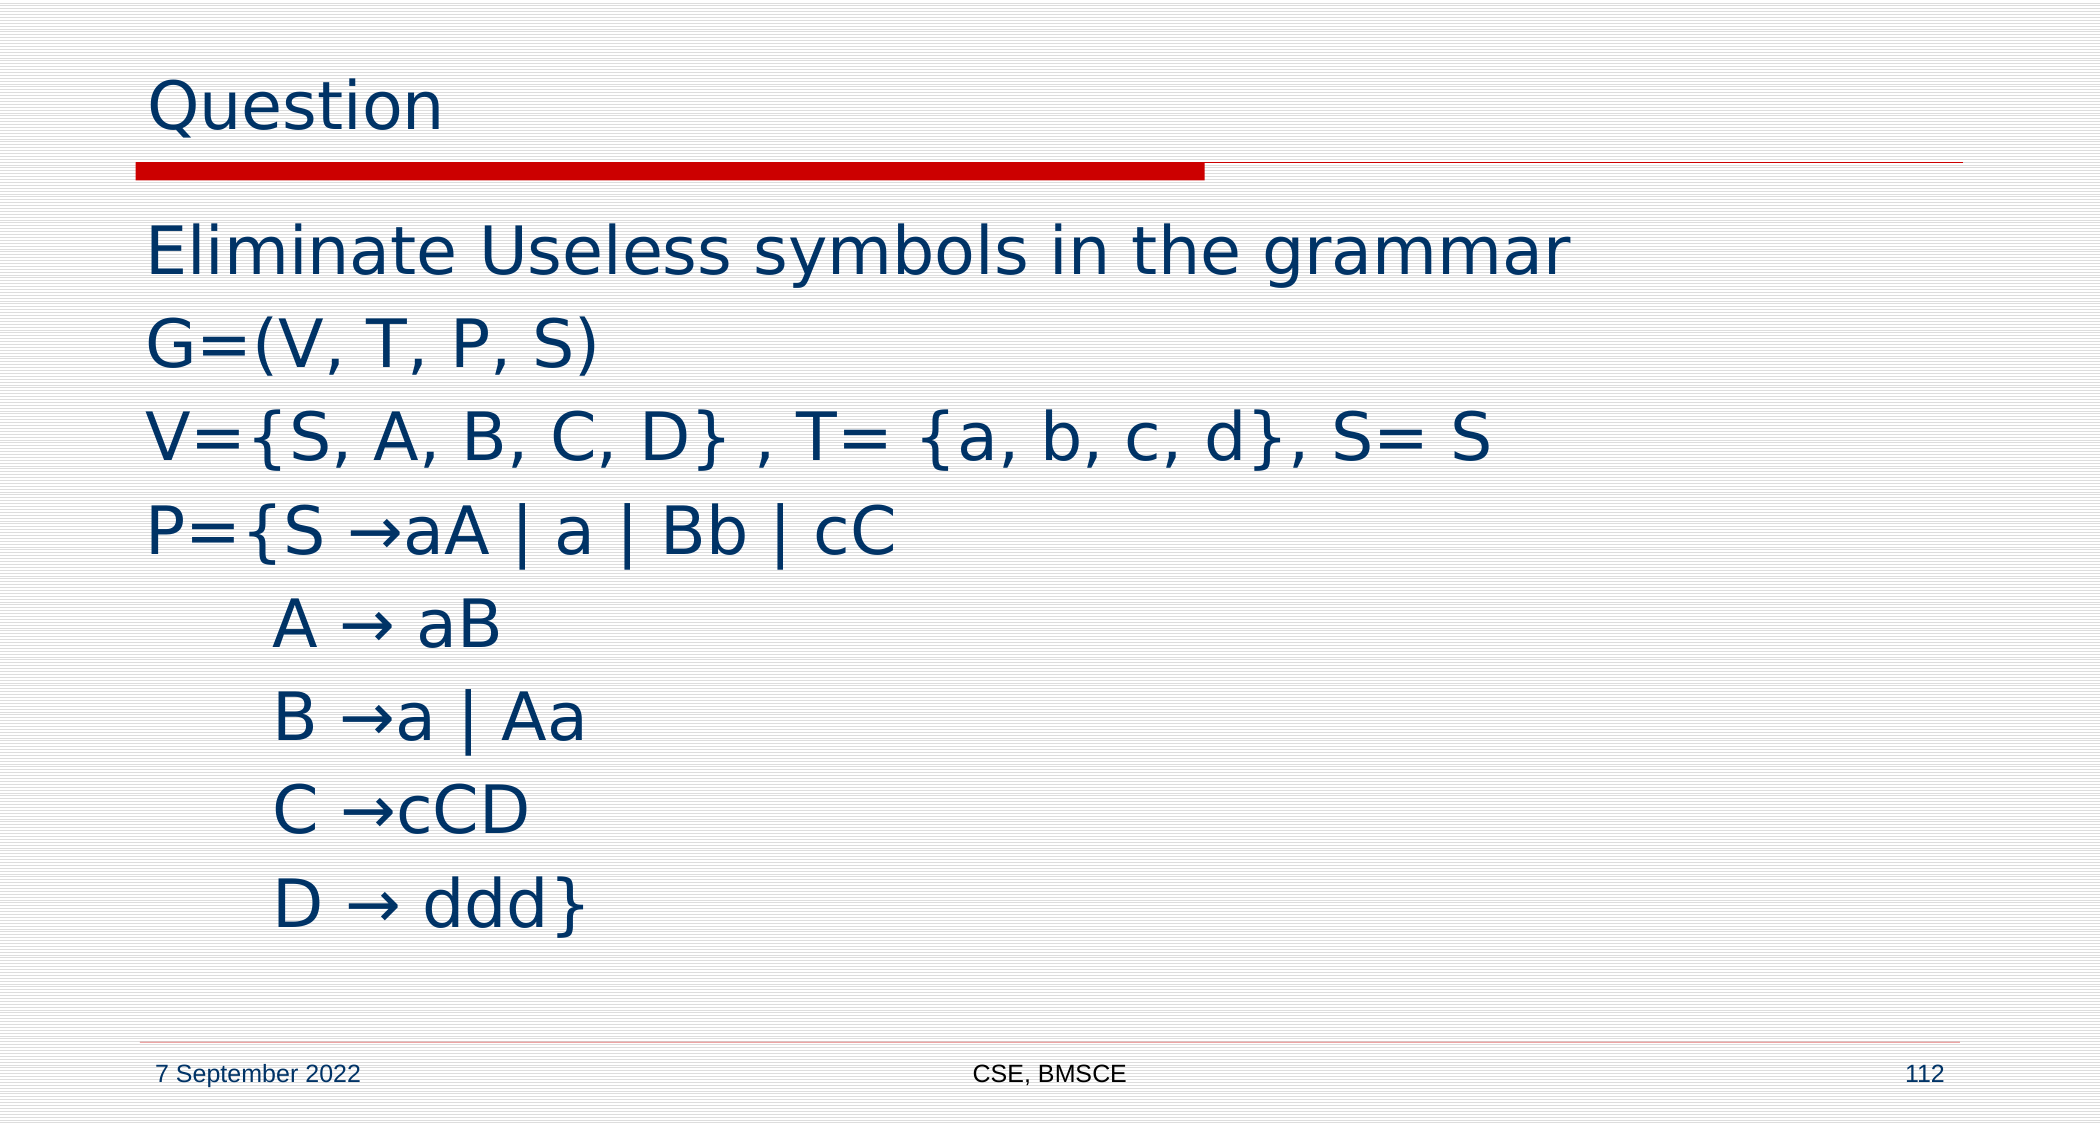

# Question
Eliminate Useless symbols in the grammar
G=(V, T, P, S)
V={S, A, B, C, D} , T= {a, b, c, d}, S= S
P={S →aA | a | Bb | cC
      A → aB
      B →a | Aa
      C →cCD
      D → ddd}

CSE, BMSCE
112
7 September 2022